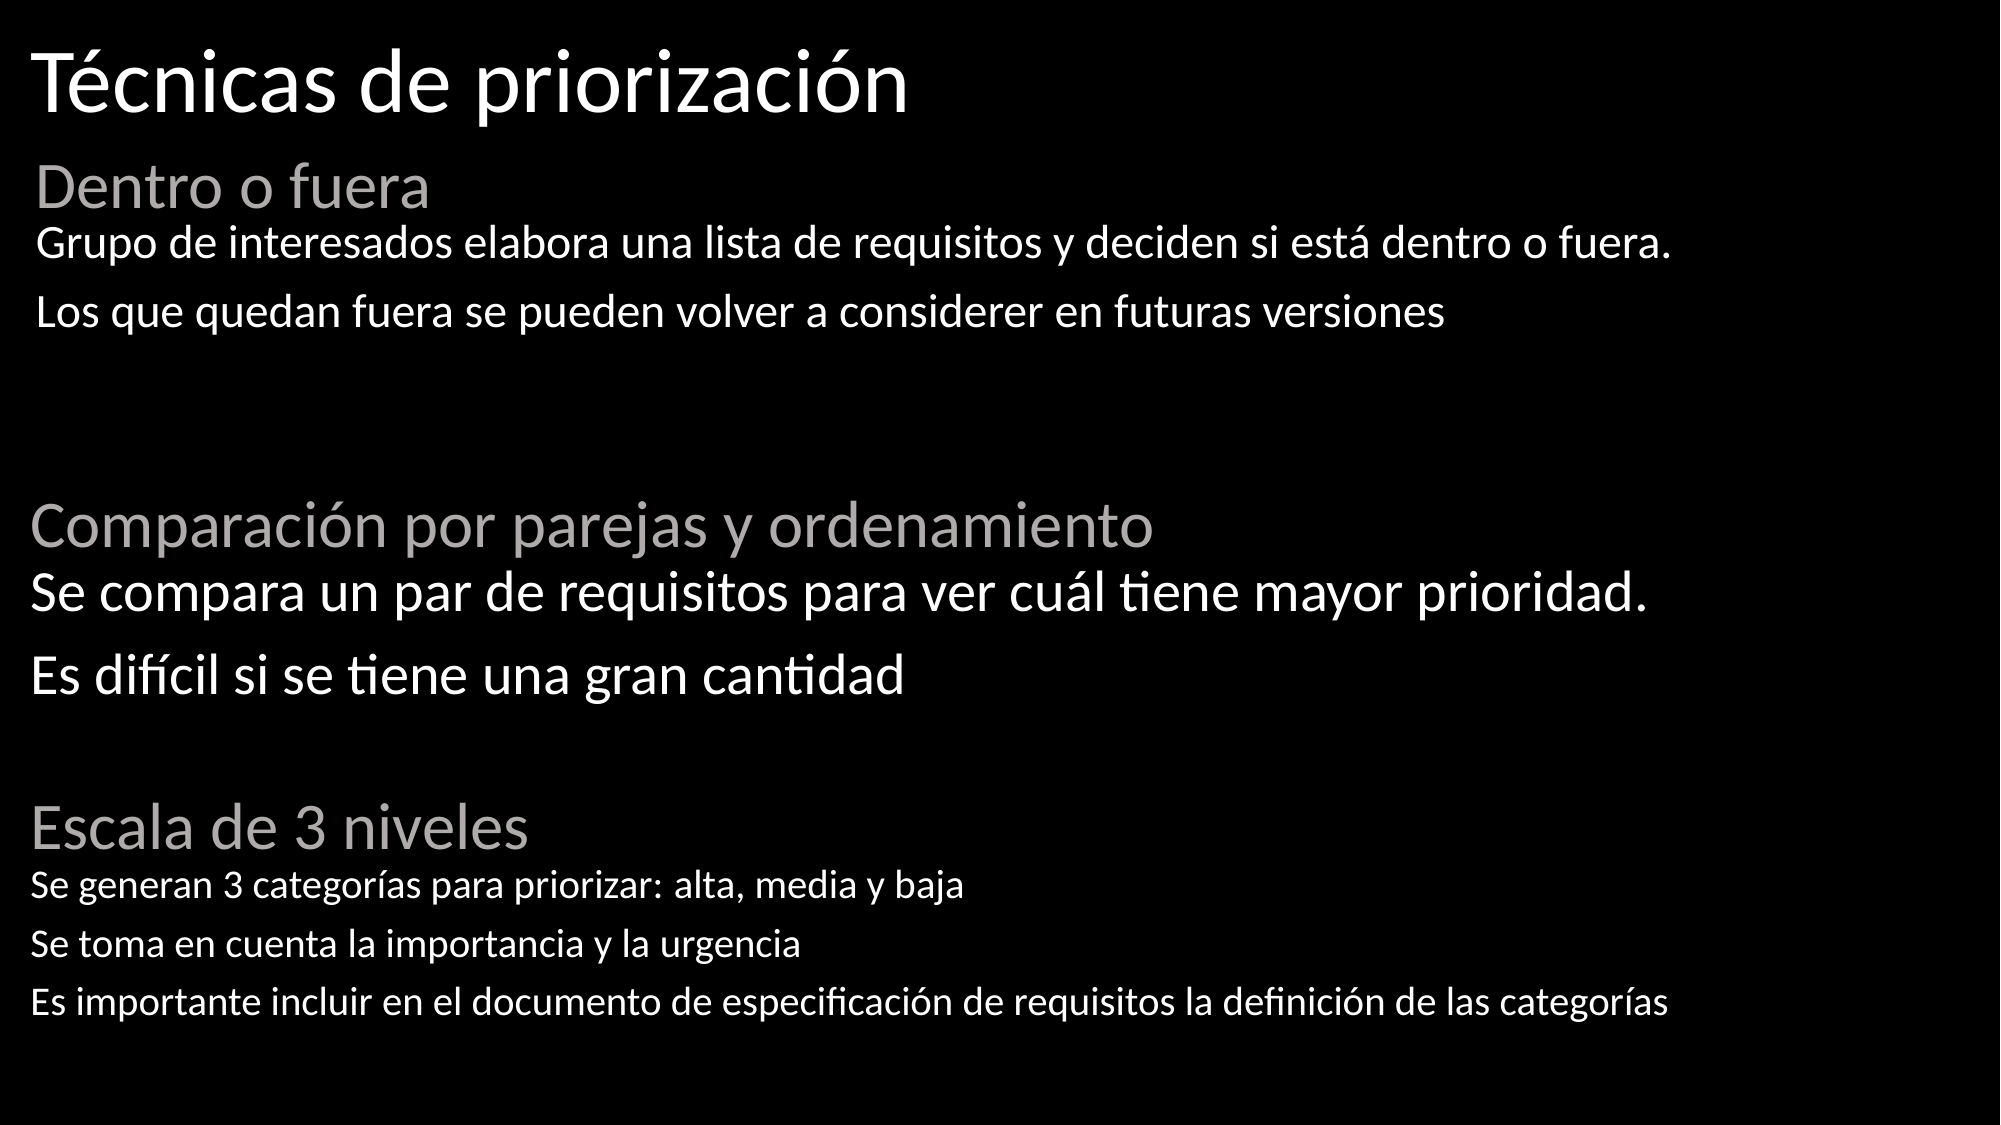

# Técnicas de priorización
Dentro o fuera
Grupo de interesados elabora una lista de requisitos y deciden si está dentro o fuera.
Los que quedan fuera se pueden volver a considerer en futuras versiones
Comparación por parejas y ordenamiento
Se compara un par de requisitos para ver cuál tiene mayor prioridad.
Es difícil si se tiene una gran cantidad
Escala de 3 niveles
Se generan 3 categorías para priorizar: alta, media y baja
Se toma en cuenta la importancia y la urgencia
Es importante incluir en el documento de especificación de requisitos la definición de las categorías